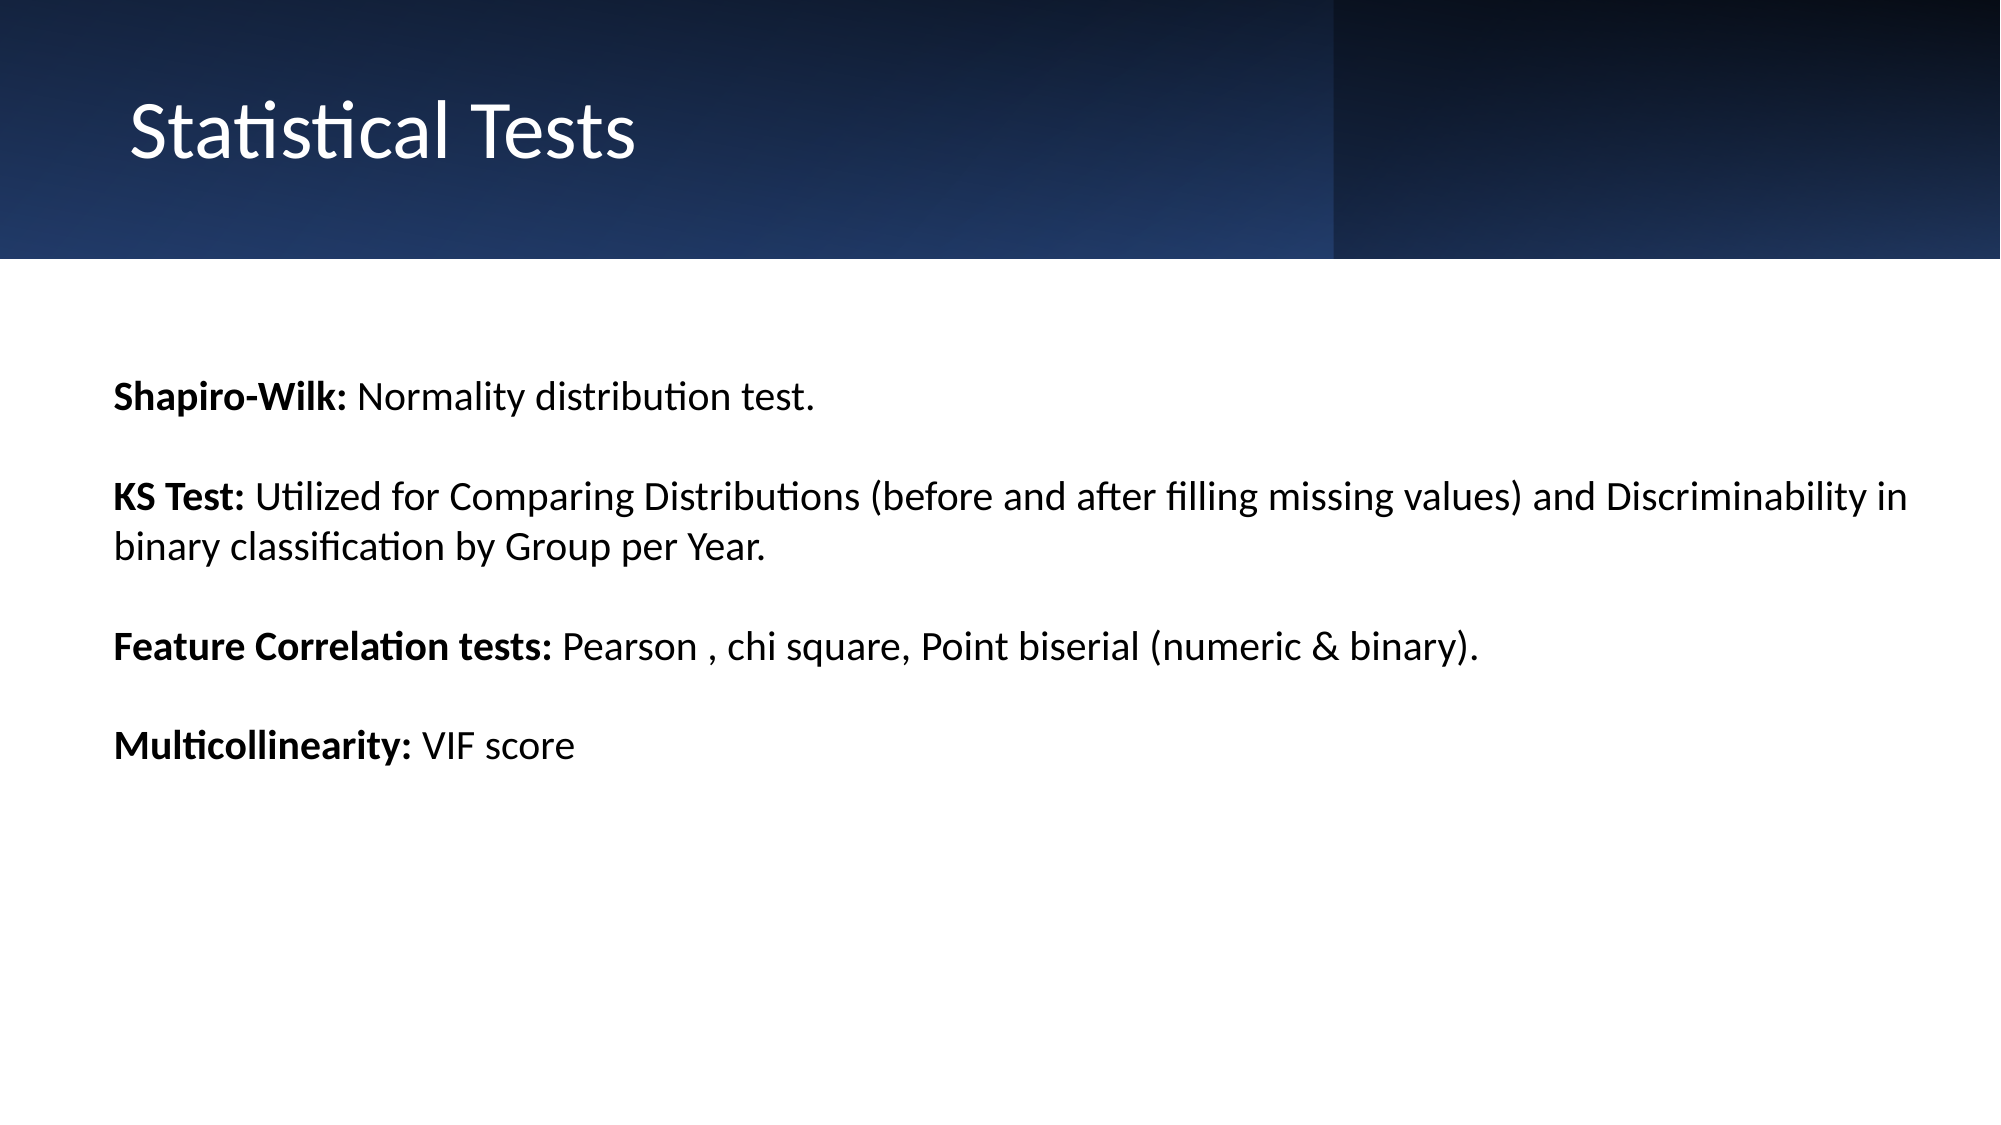

# Statistical Tests
Shapiro-Wilk: Normality distribution test.

KS Test: Utilized for Comparing Distributions (before and after filling missing values) and Discriminability in binary classification by Group per Year.

Feature Correlation tests: Pearson , chi square, Point biserial (numeric & binary).

Multicollinearity: VIF score